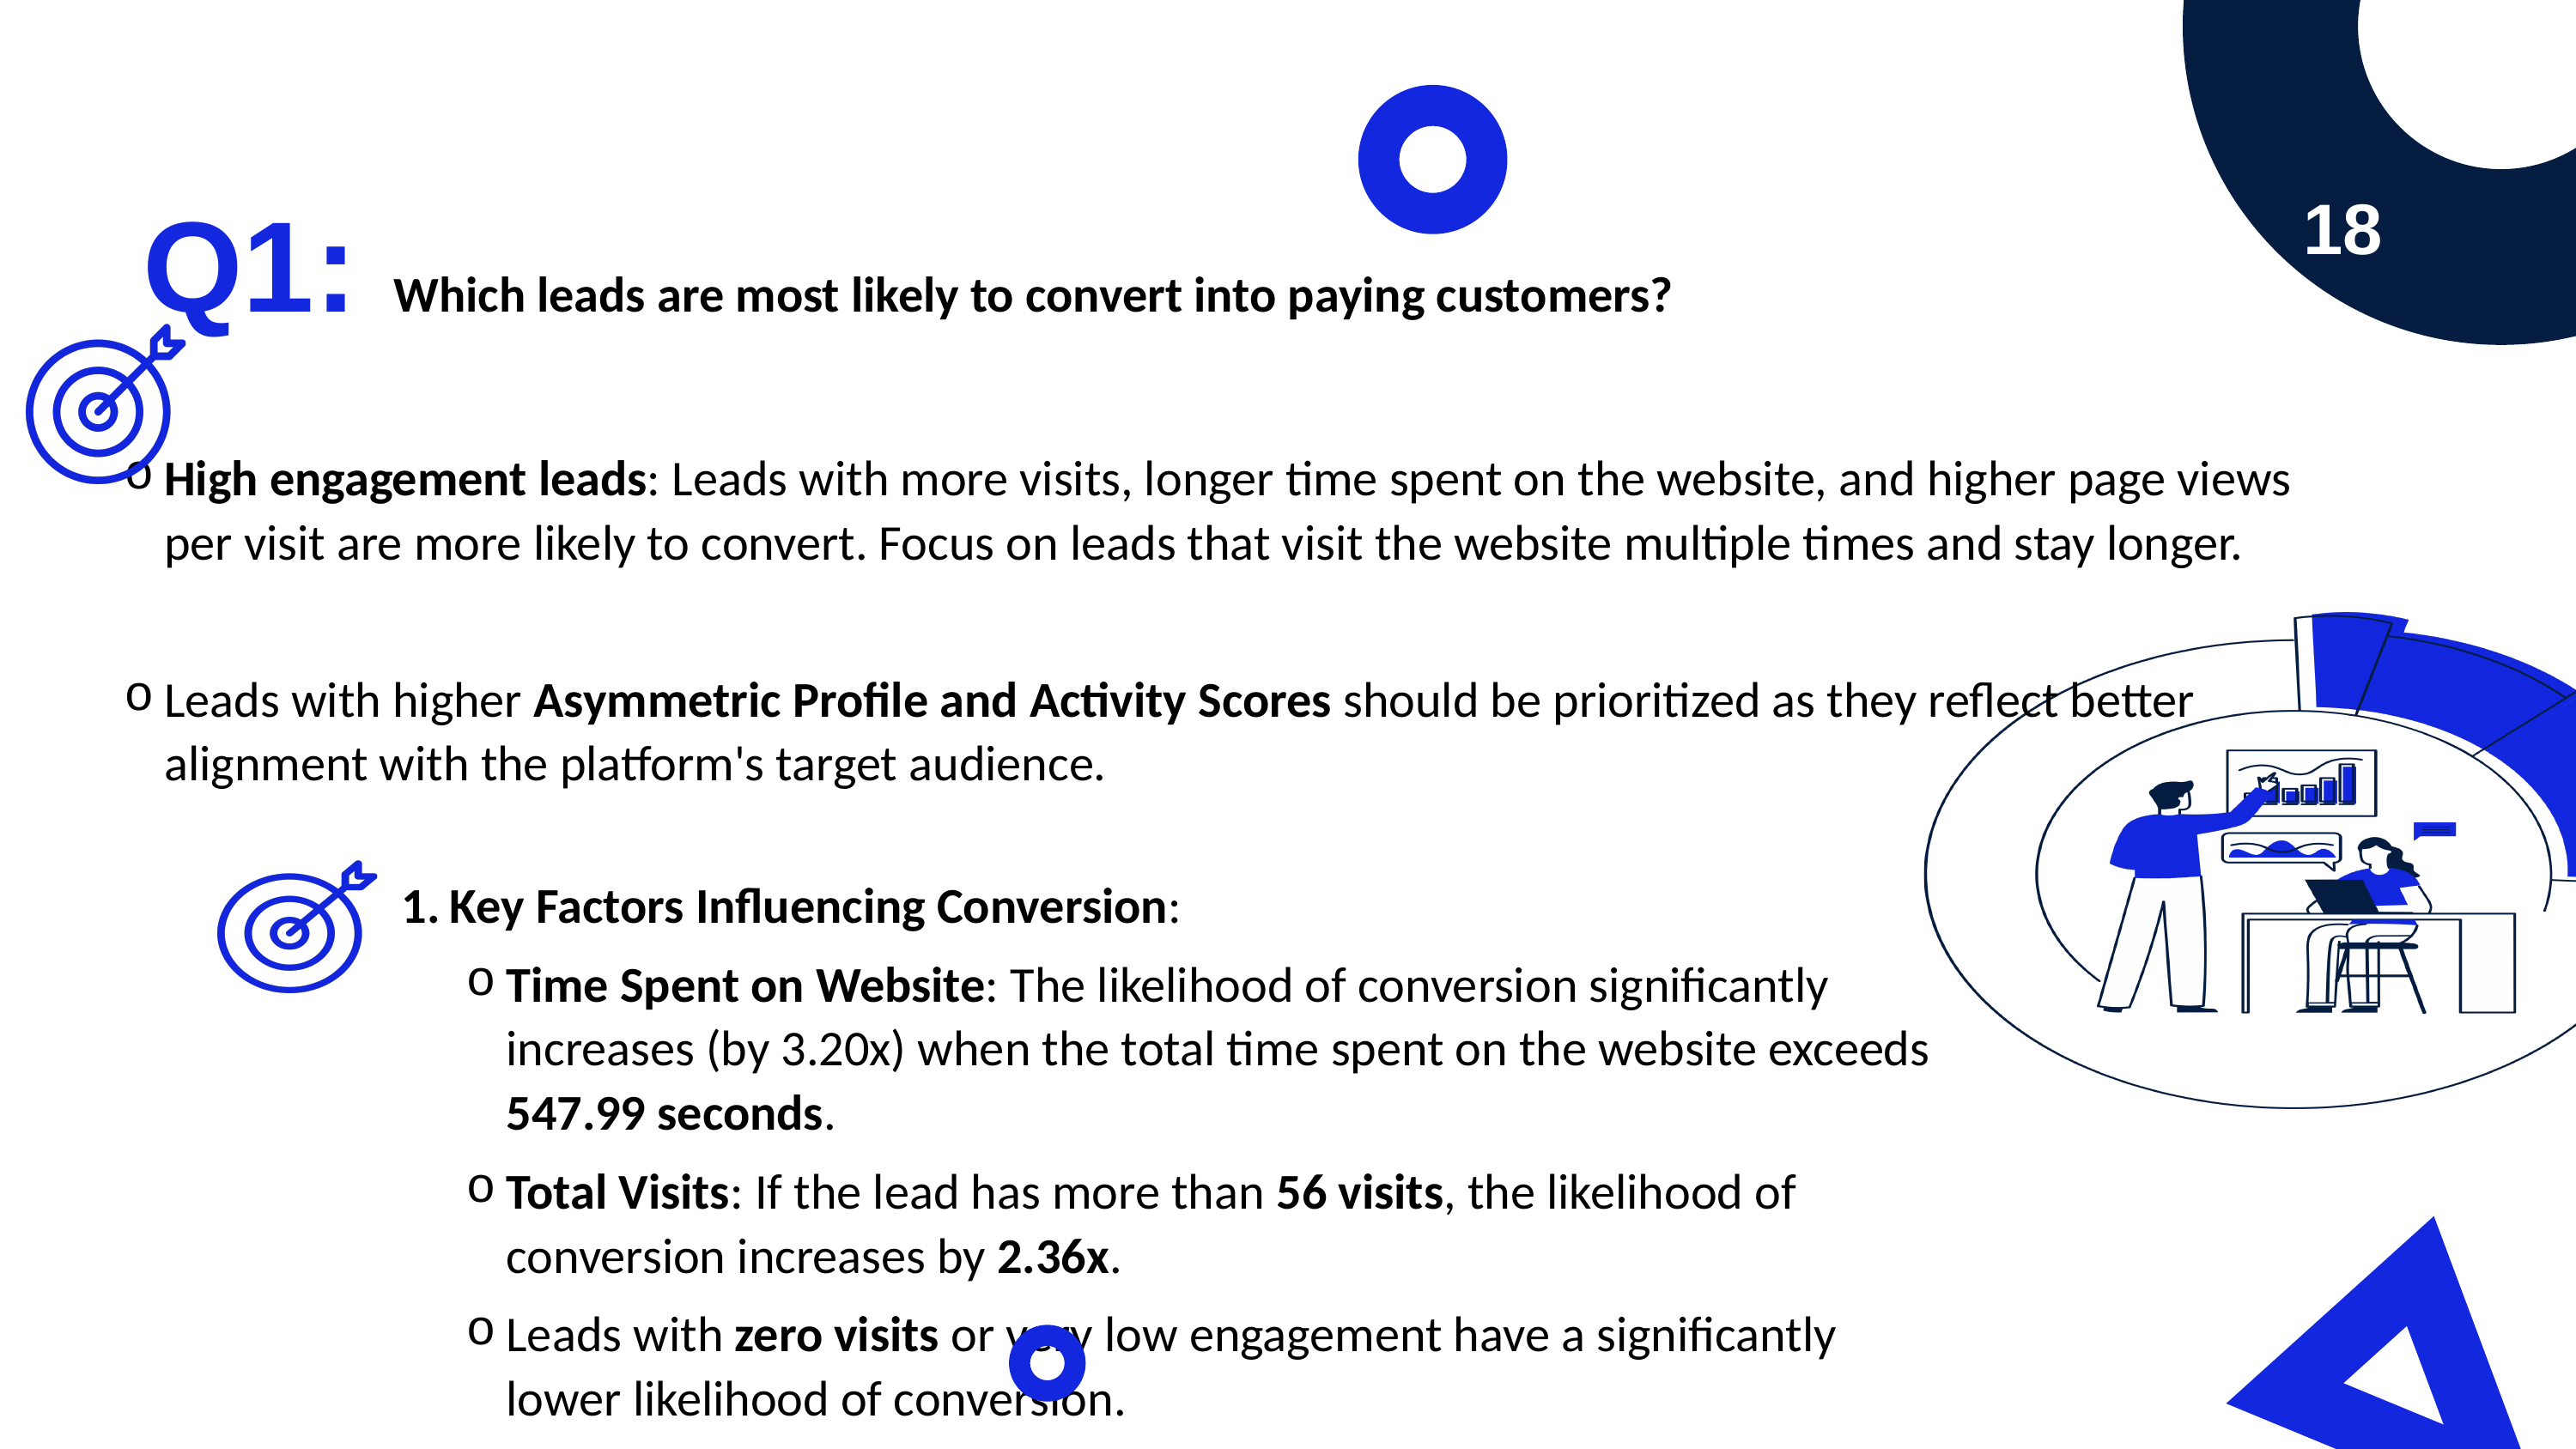

Q1: Which leads are most likely to convert into paying customers?

18

High engagement leads: Leads with more visits, longer time spent on the website, and higher page views per visit are more likely to convert. Focus on leads that visit the website multiple times and stay longer.

Leads with higher Asymmetric Profile and Activity Scores should be prioritized as they reflect better alignment with the platform's target audience.

Key Factors Influencing Conversion:
Time Spent on Website: The likelihood of conversion significantly increases (by 3.20x) when the total time spent on the website exceeds 547.99 seconds.
Total Visits: If the lead has more than 56 visits, the likelihood of conversion increases by 2.36x.
Leads with zero visits or very low engagement have a significantly lower likelihood of conversion.